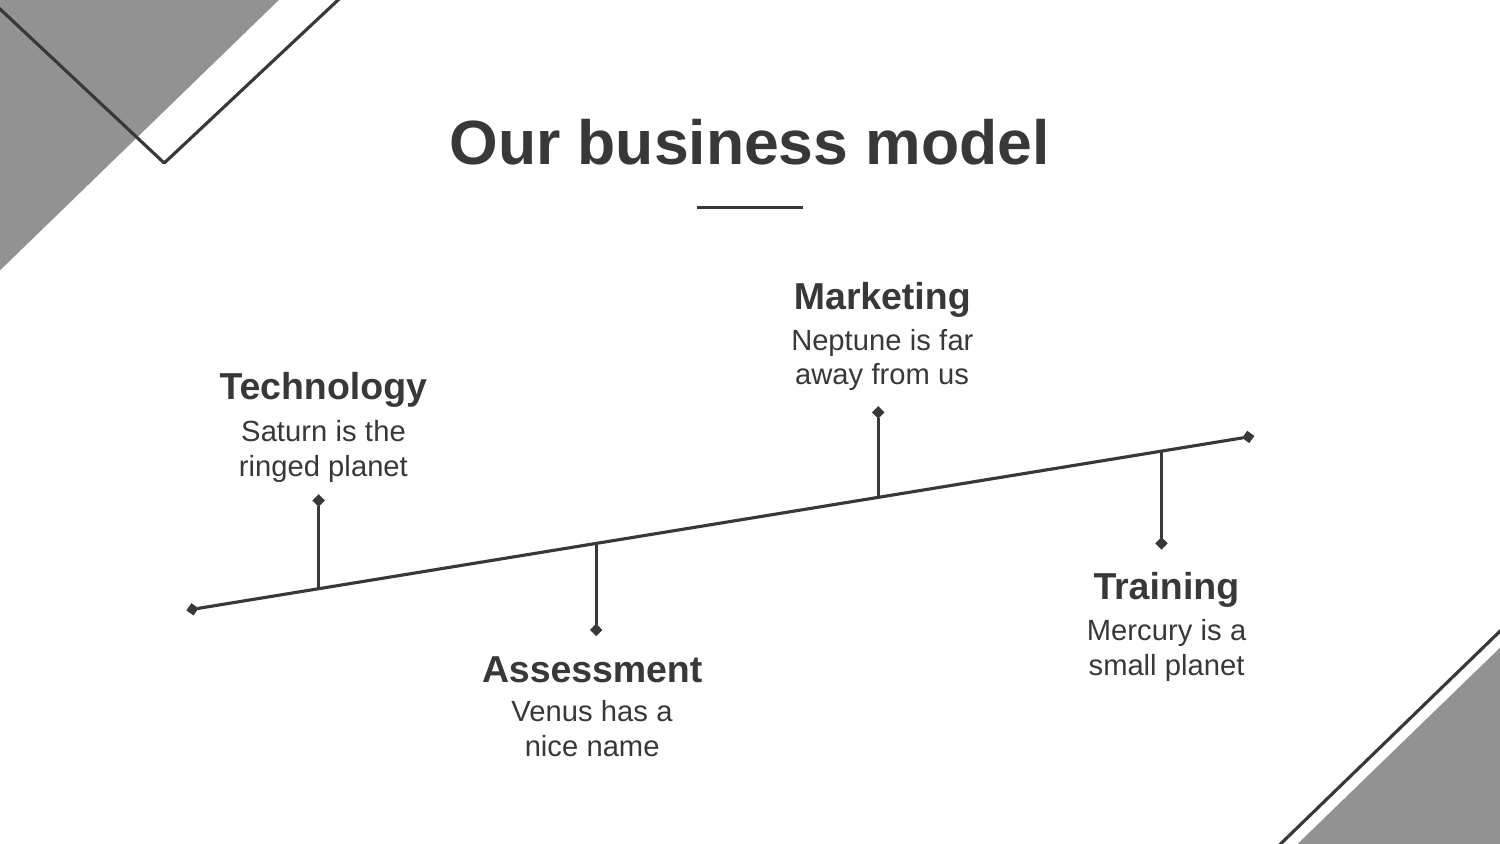

# Our business model
Marketing
Neptune is far away from us
Technology
Saturn is the ringed planet
Training
Mercury is a small planet
Assessment
Venus has a nice name